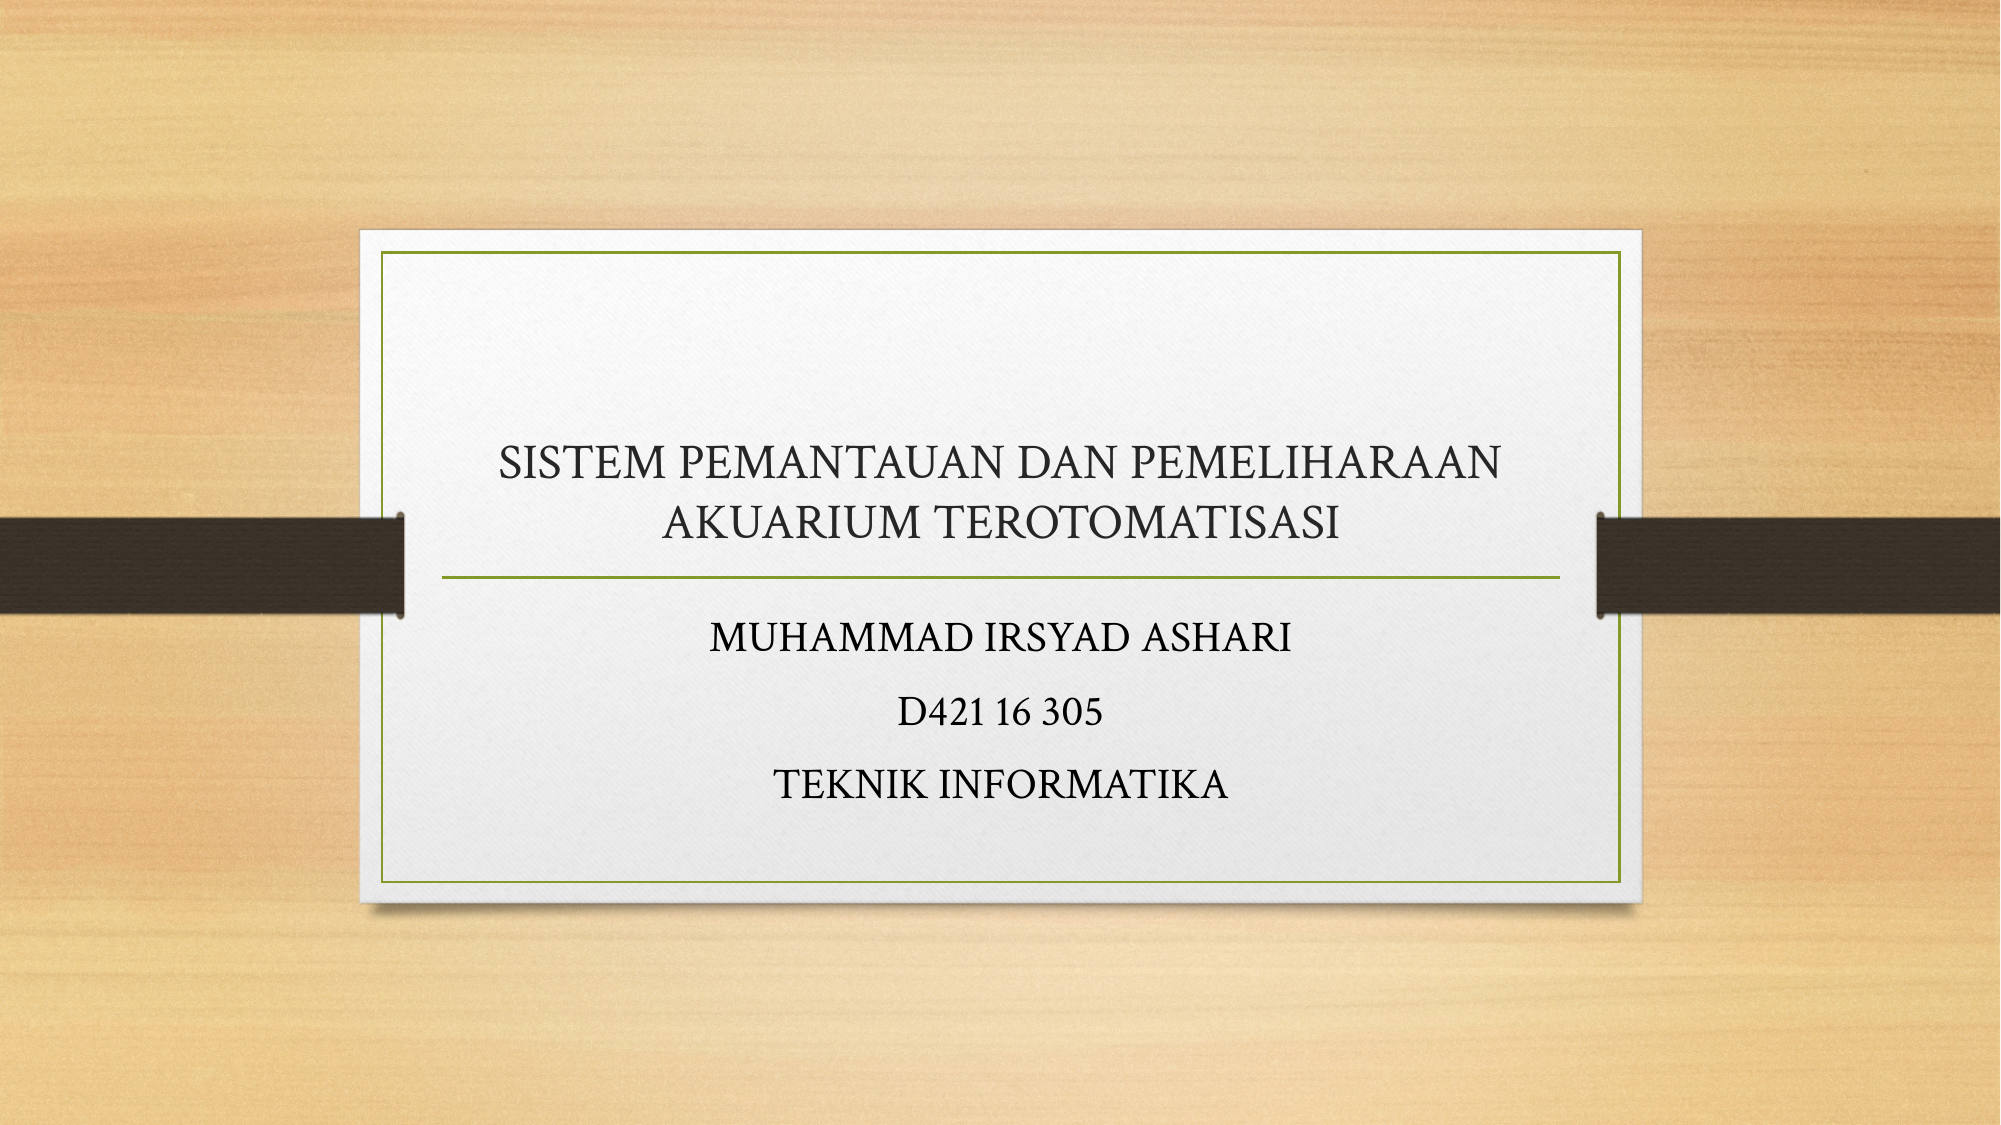

# SISTEM PEMANTAUAN DAN PEMELIHARAAN AKUARIUM TEROTOMATISASI
MUHAMMAD IRSYAD ASHARI
D421 16 305
TEKNIK INFORMATIKA